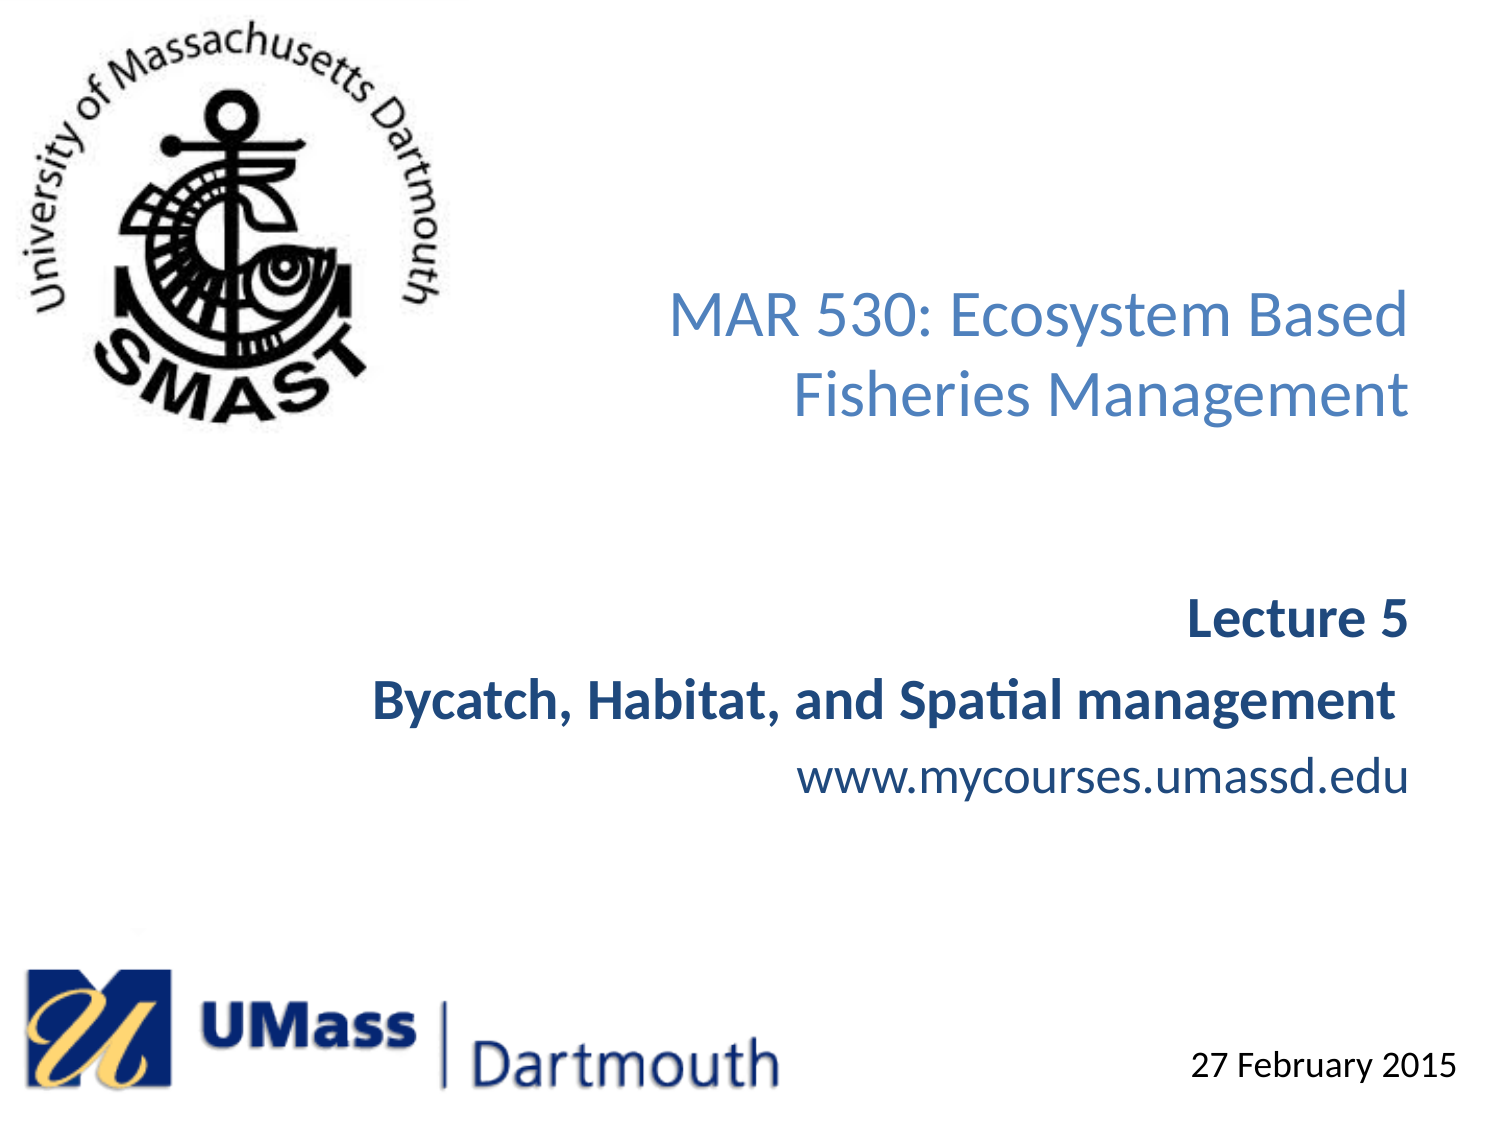

# MAR 530: Ecosystem Based Fisheries Management
Lecture 5
Bycatch, Habitat, and Spatial management
www.mycourses.umassd.edu
27 February 2015